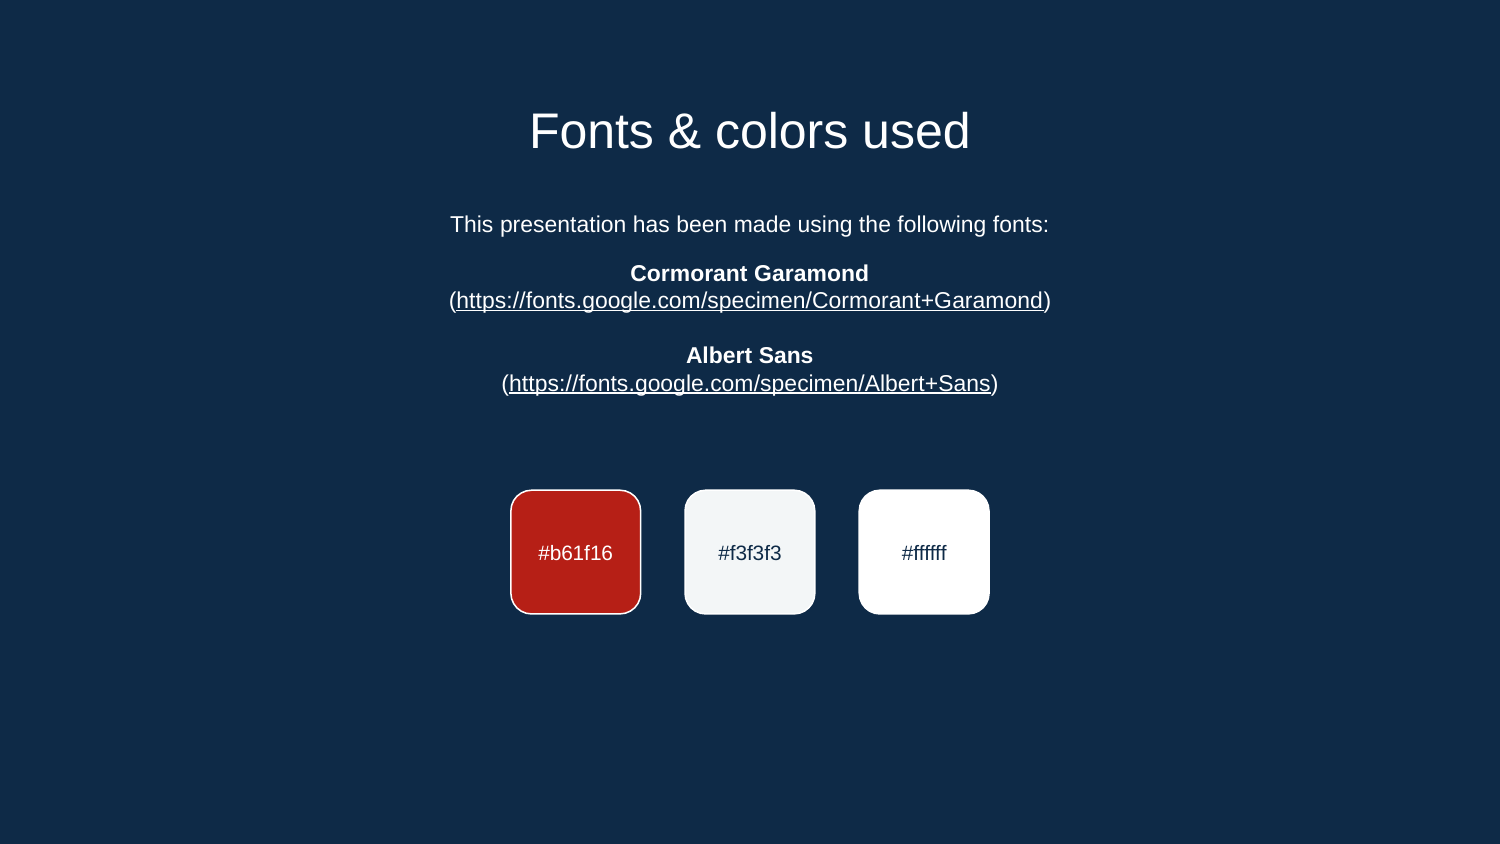

# Fonts & colors used
This presentation has been made using the following fonts:
Cormorant Garamond
(https://fonts.google.com/specimen/Cormorant+Garamond)

Albert Sans
(https://fonts.google.com/specimen/Albert+Sans)

#b61f16
#f3f3f3
#ffffff